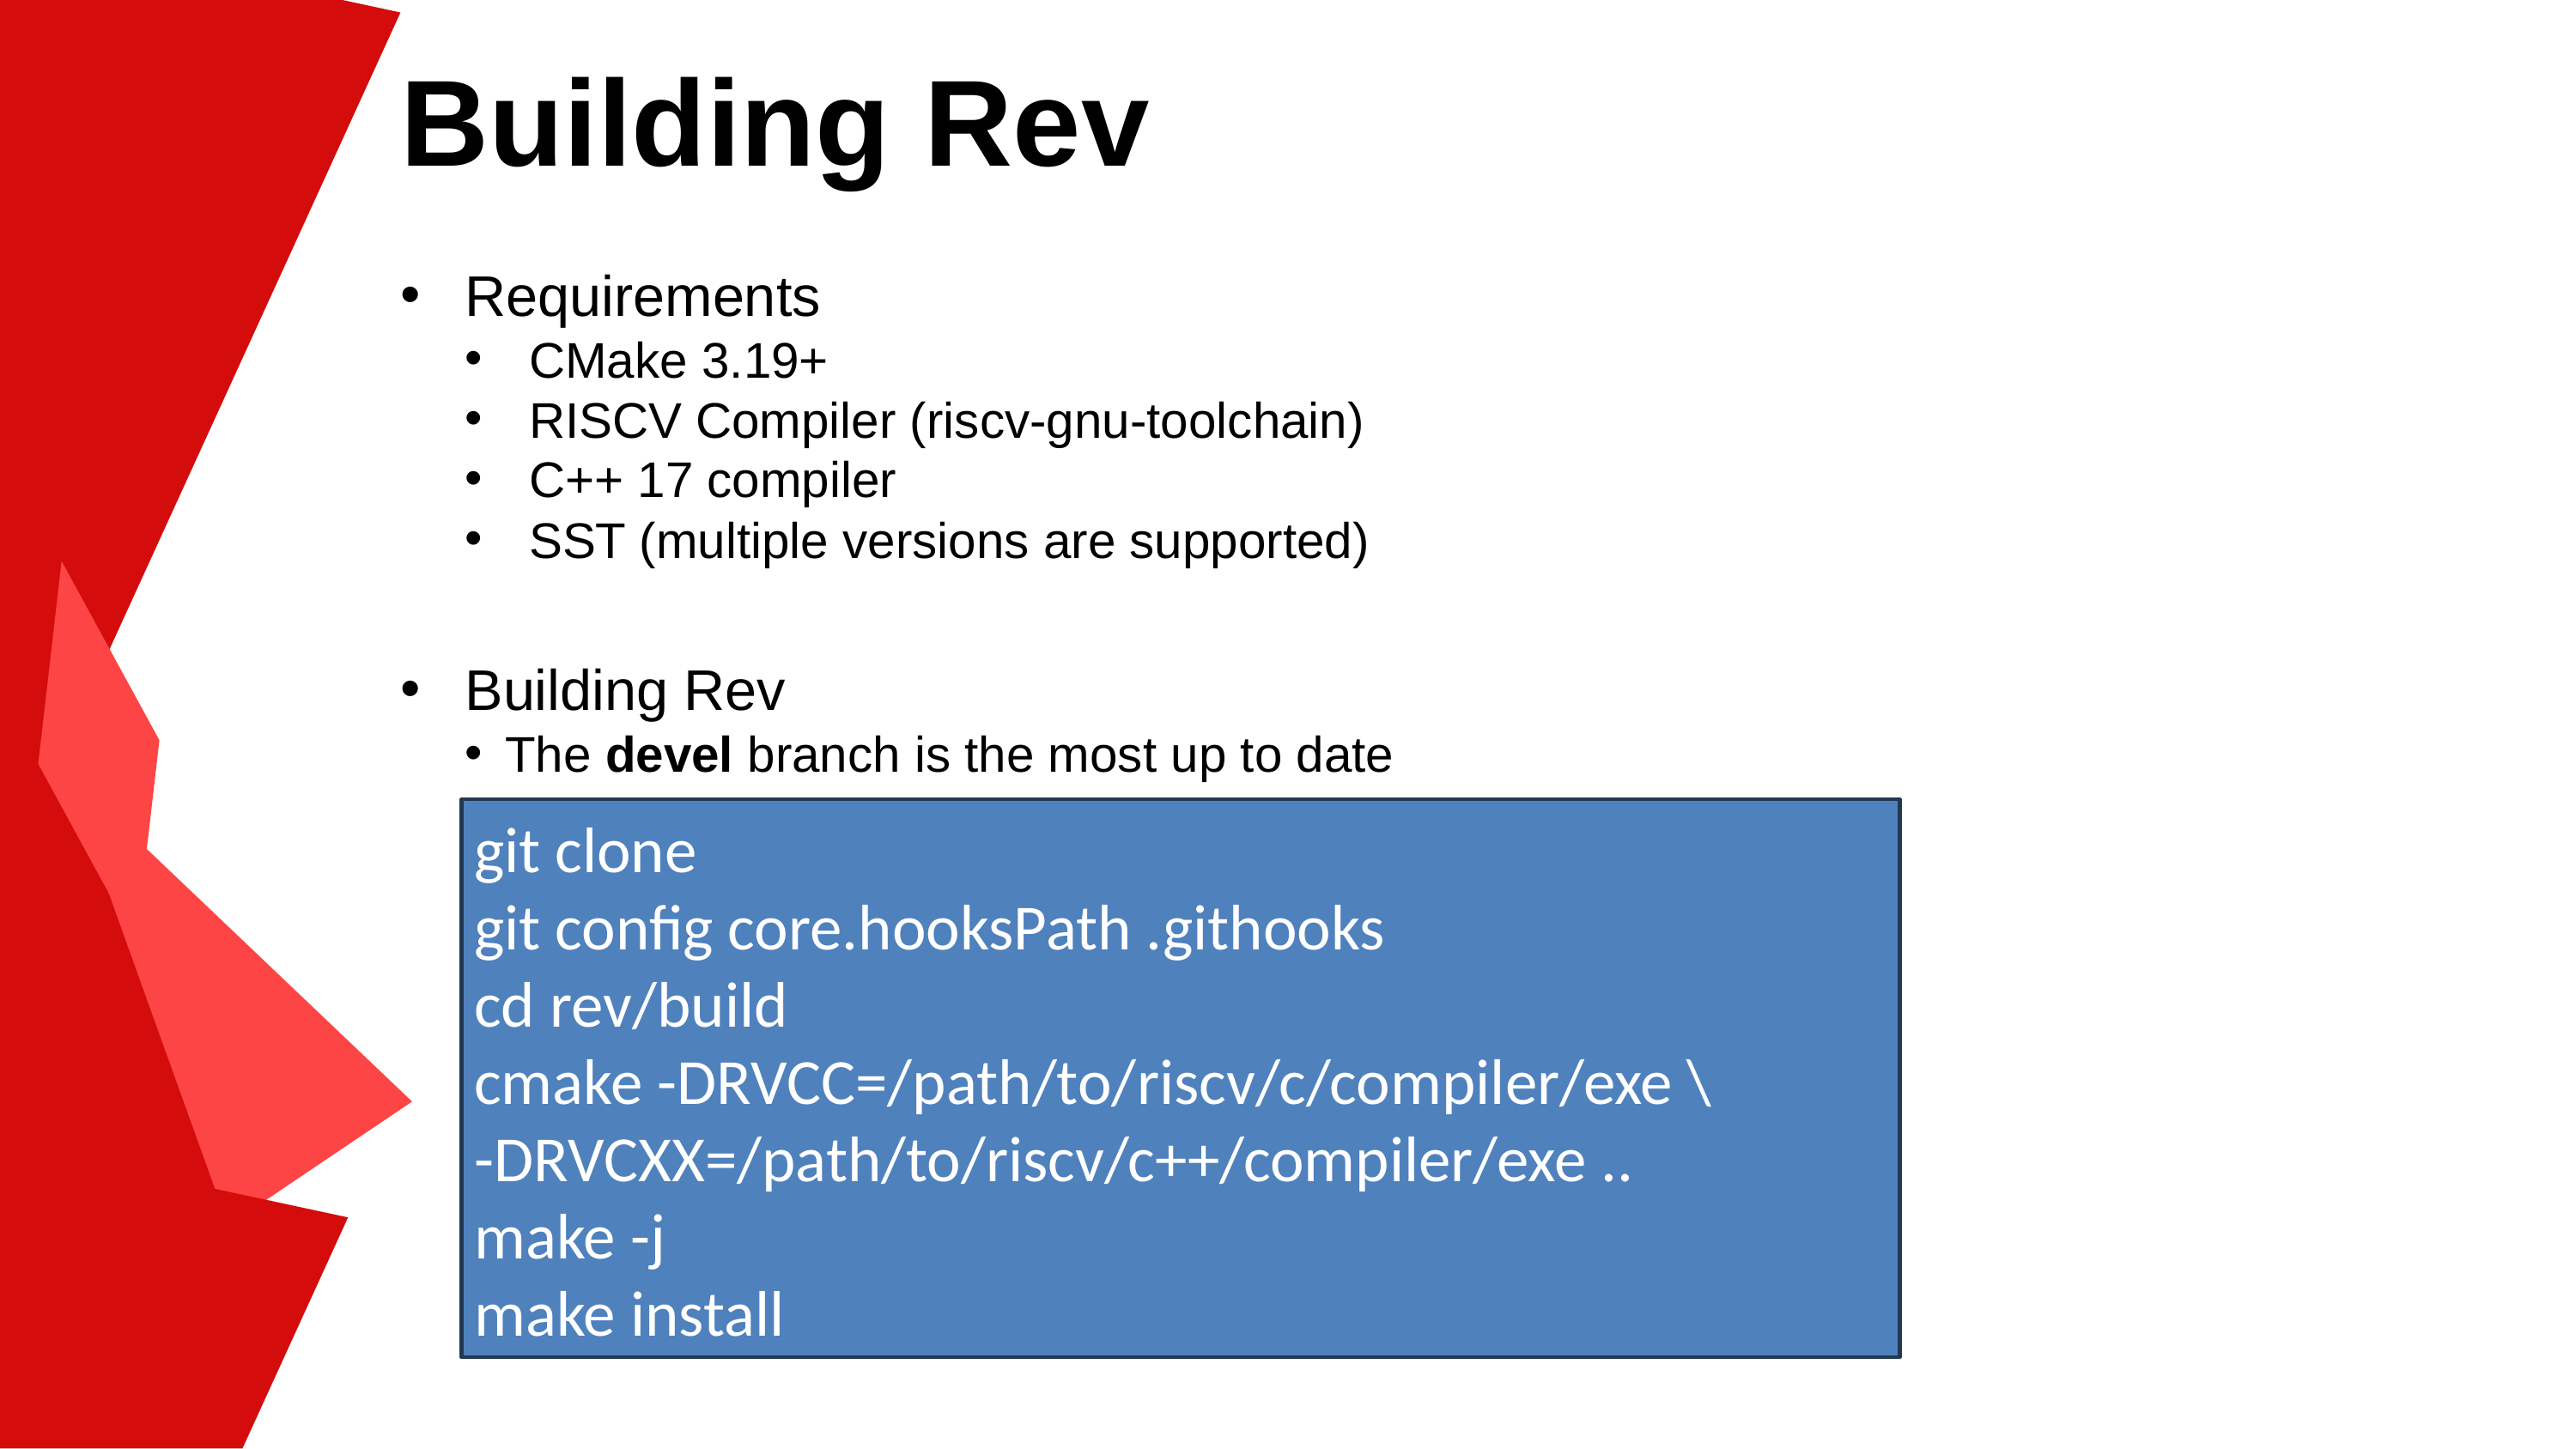

# Building Rev
Requirements
CMake 3.19+
RISCV Compiler (riscv-gnu-toolchain)
C++ 17 compiler
SST (multiple versions are supported)

Building Rev
The devel branch is the most up to date

git clone
git config core.hooksPath .githooks
cd rev/build
cmake -DRVCC=/path/to/riscv/c/compiler/exe \
-DRVCXX=/path/to/riscv/c++/compiler/exe ..
make -j
make install